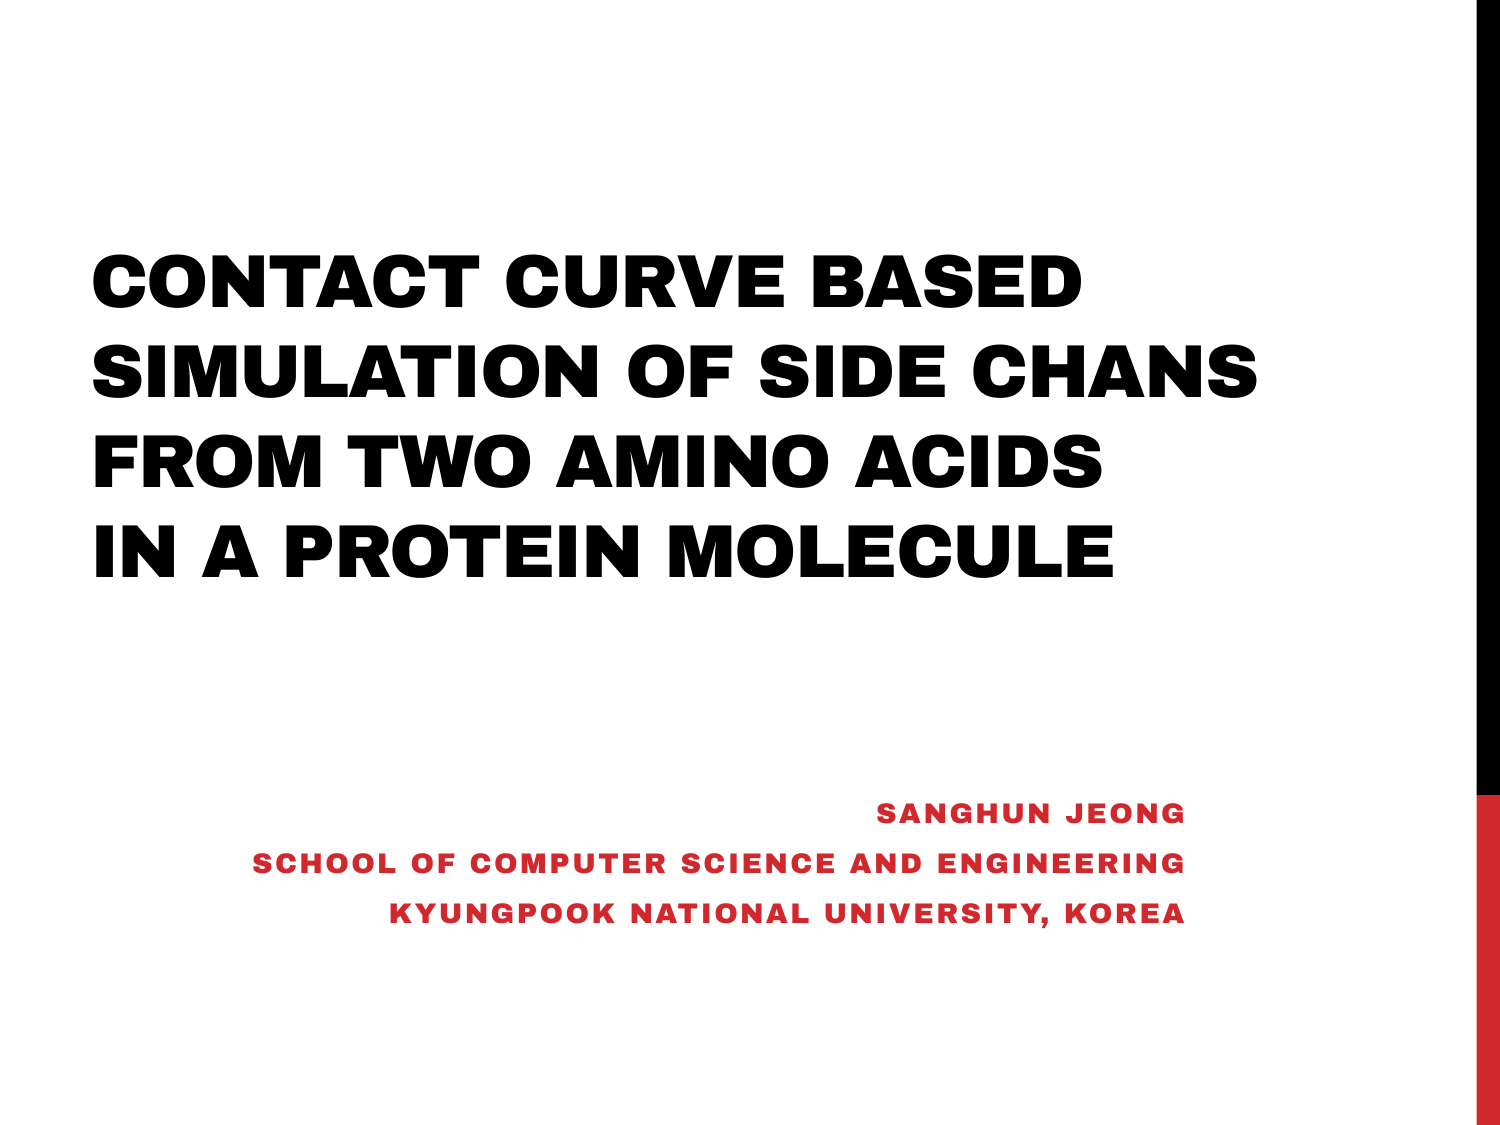

# Contact curve based simulation of side chans from two amino acids in a protein molecule
Sanghun jeong
School of computer science and engineering
kyungpook national university, korea